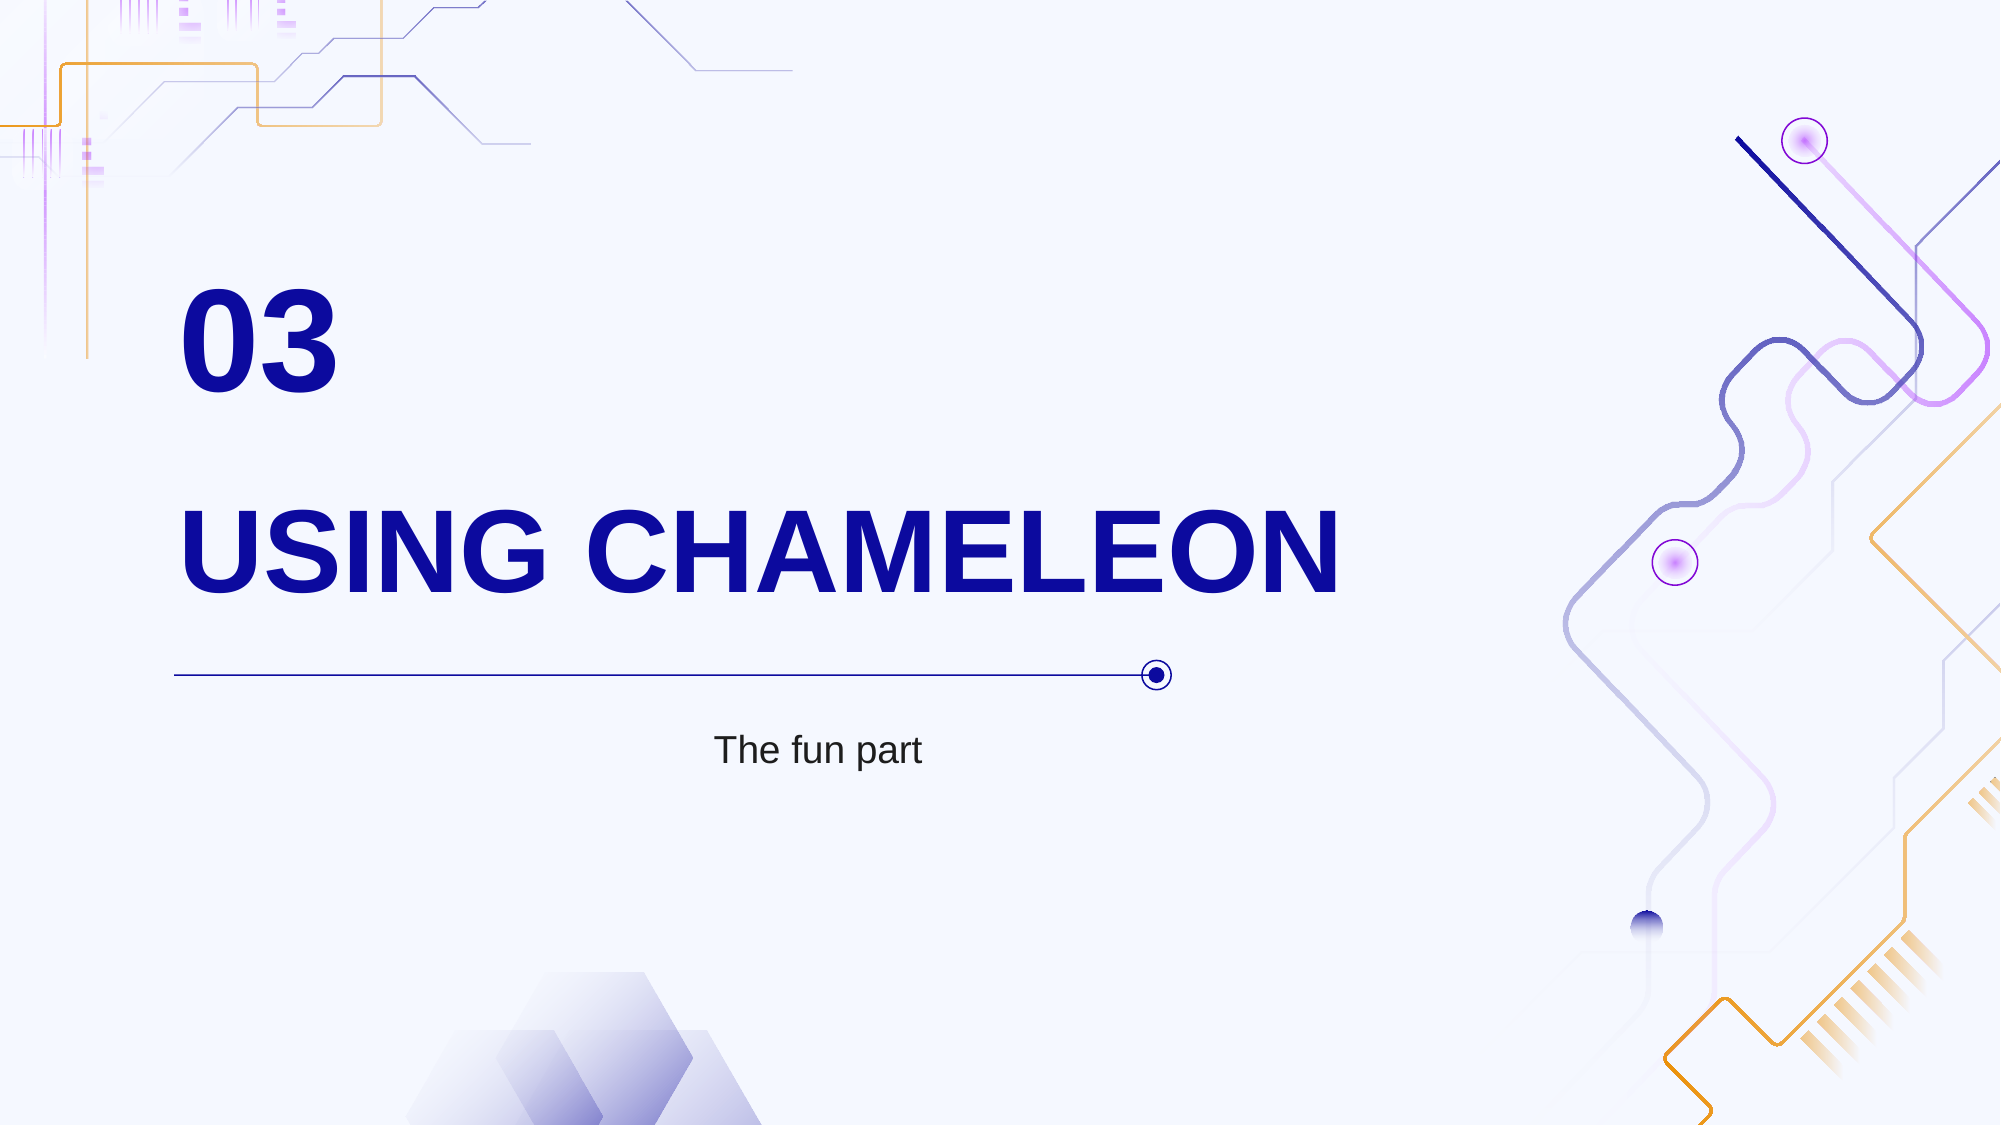

# 03
USING CHAMELEON

The fun part